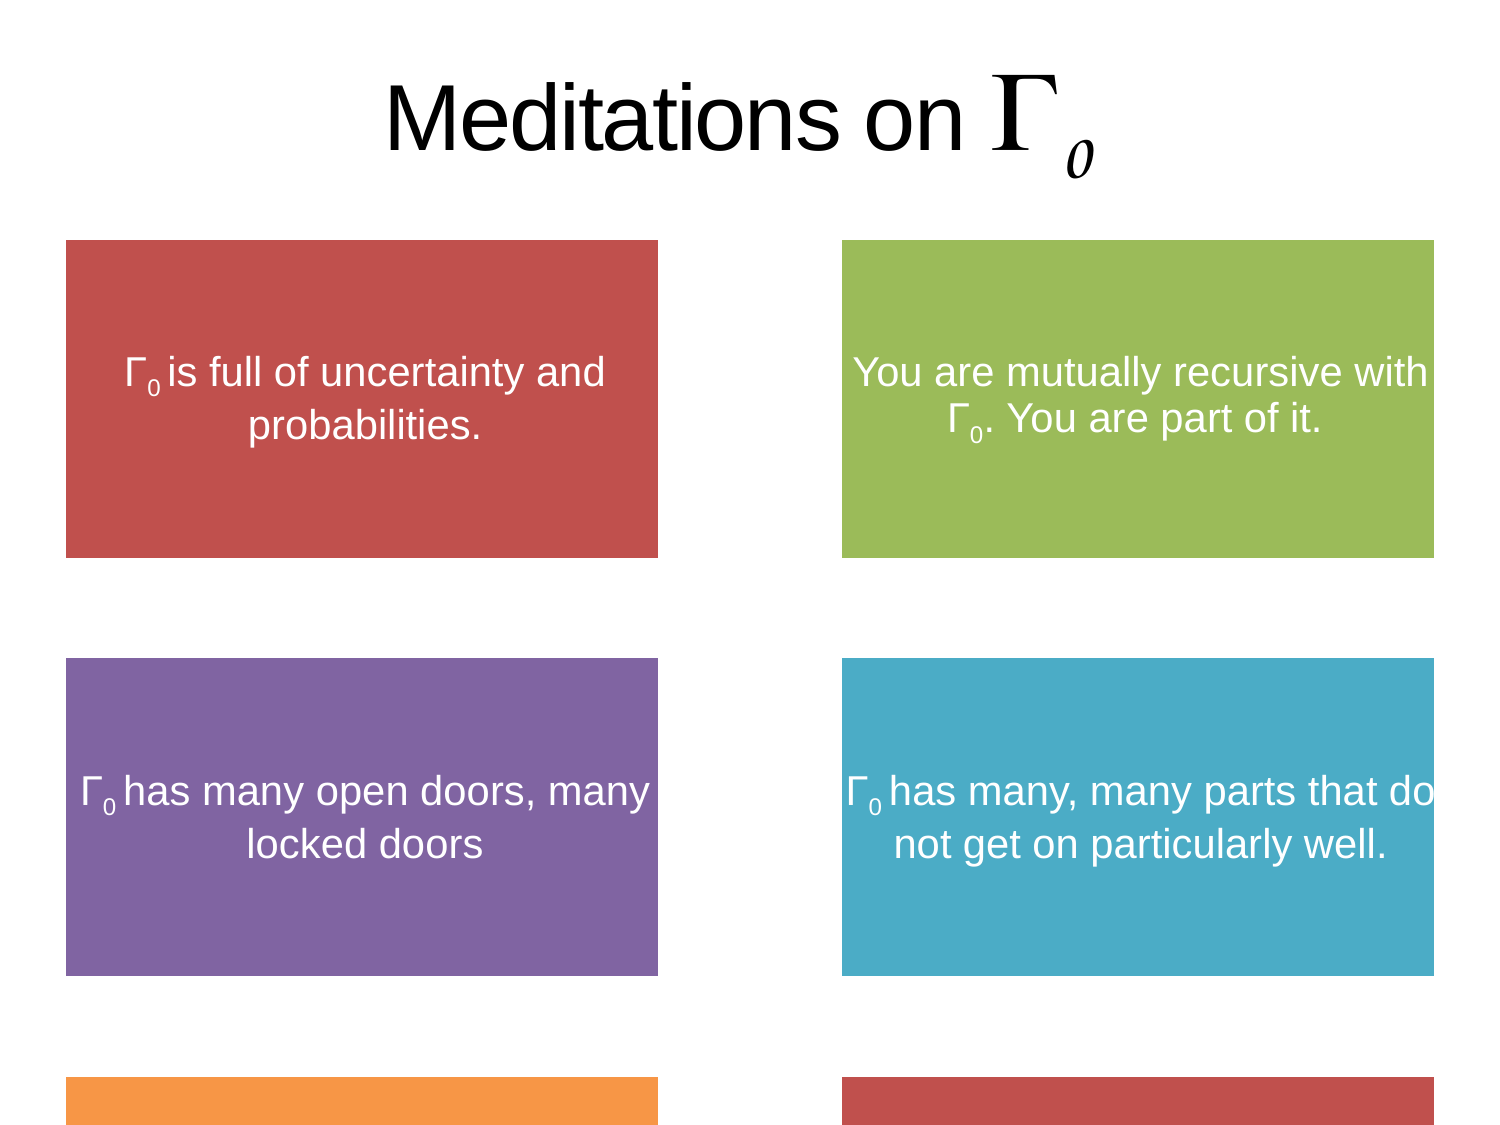

# Meditations on Γ0
Γ0 is full of uncertainty and probabilities.
You are mutually recursive with Γ0. You are part of it.
Γ0 has many open doors, many locked doors
Γ0 has many, many parts that do not get on particularly well.